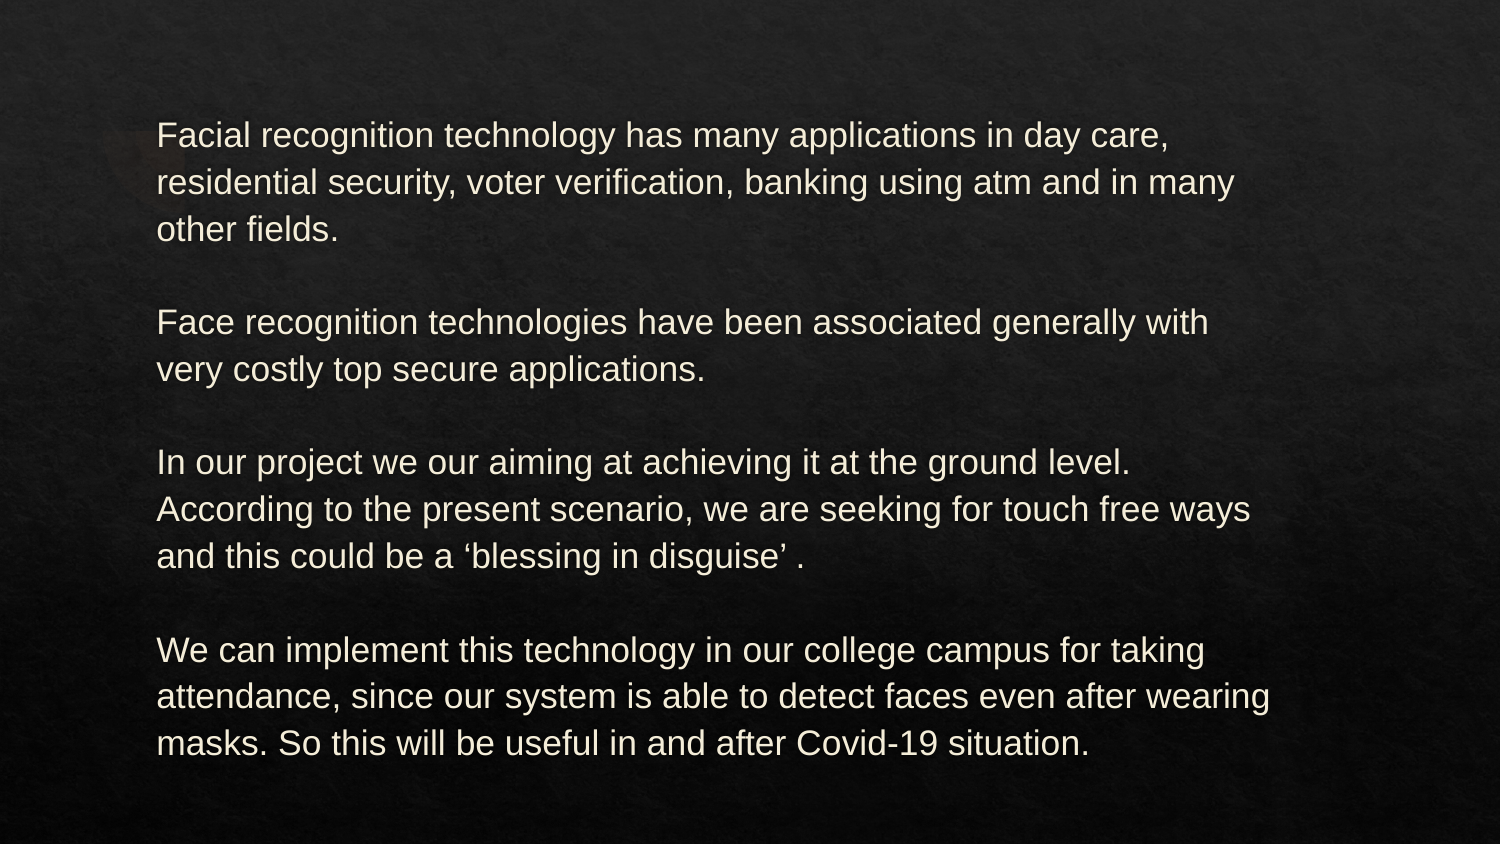

Facial recognition technology has many applications in day care, residential security, voter verification, banking using atm and in many other fields.

Face recognition technologies have been associated generally with
very costly top secure applications.

In our project we our aiming at achieving it at the ground level. According to the present scenario, we are seeking for touch free ways and this could be a ‘blessing in disguise’ .

We can implement this technology in our college campus for taking attendance, since our system is able to detect faces even after wearing masks. So this will be useful in and after Covid-19 situation.